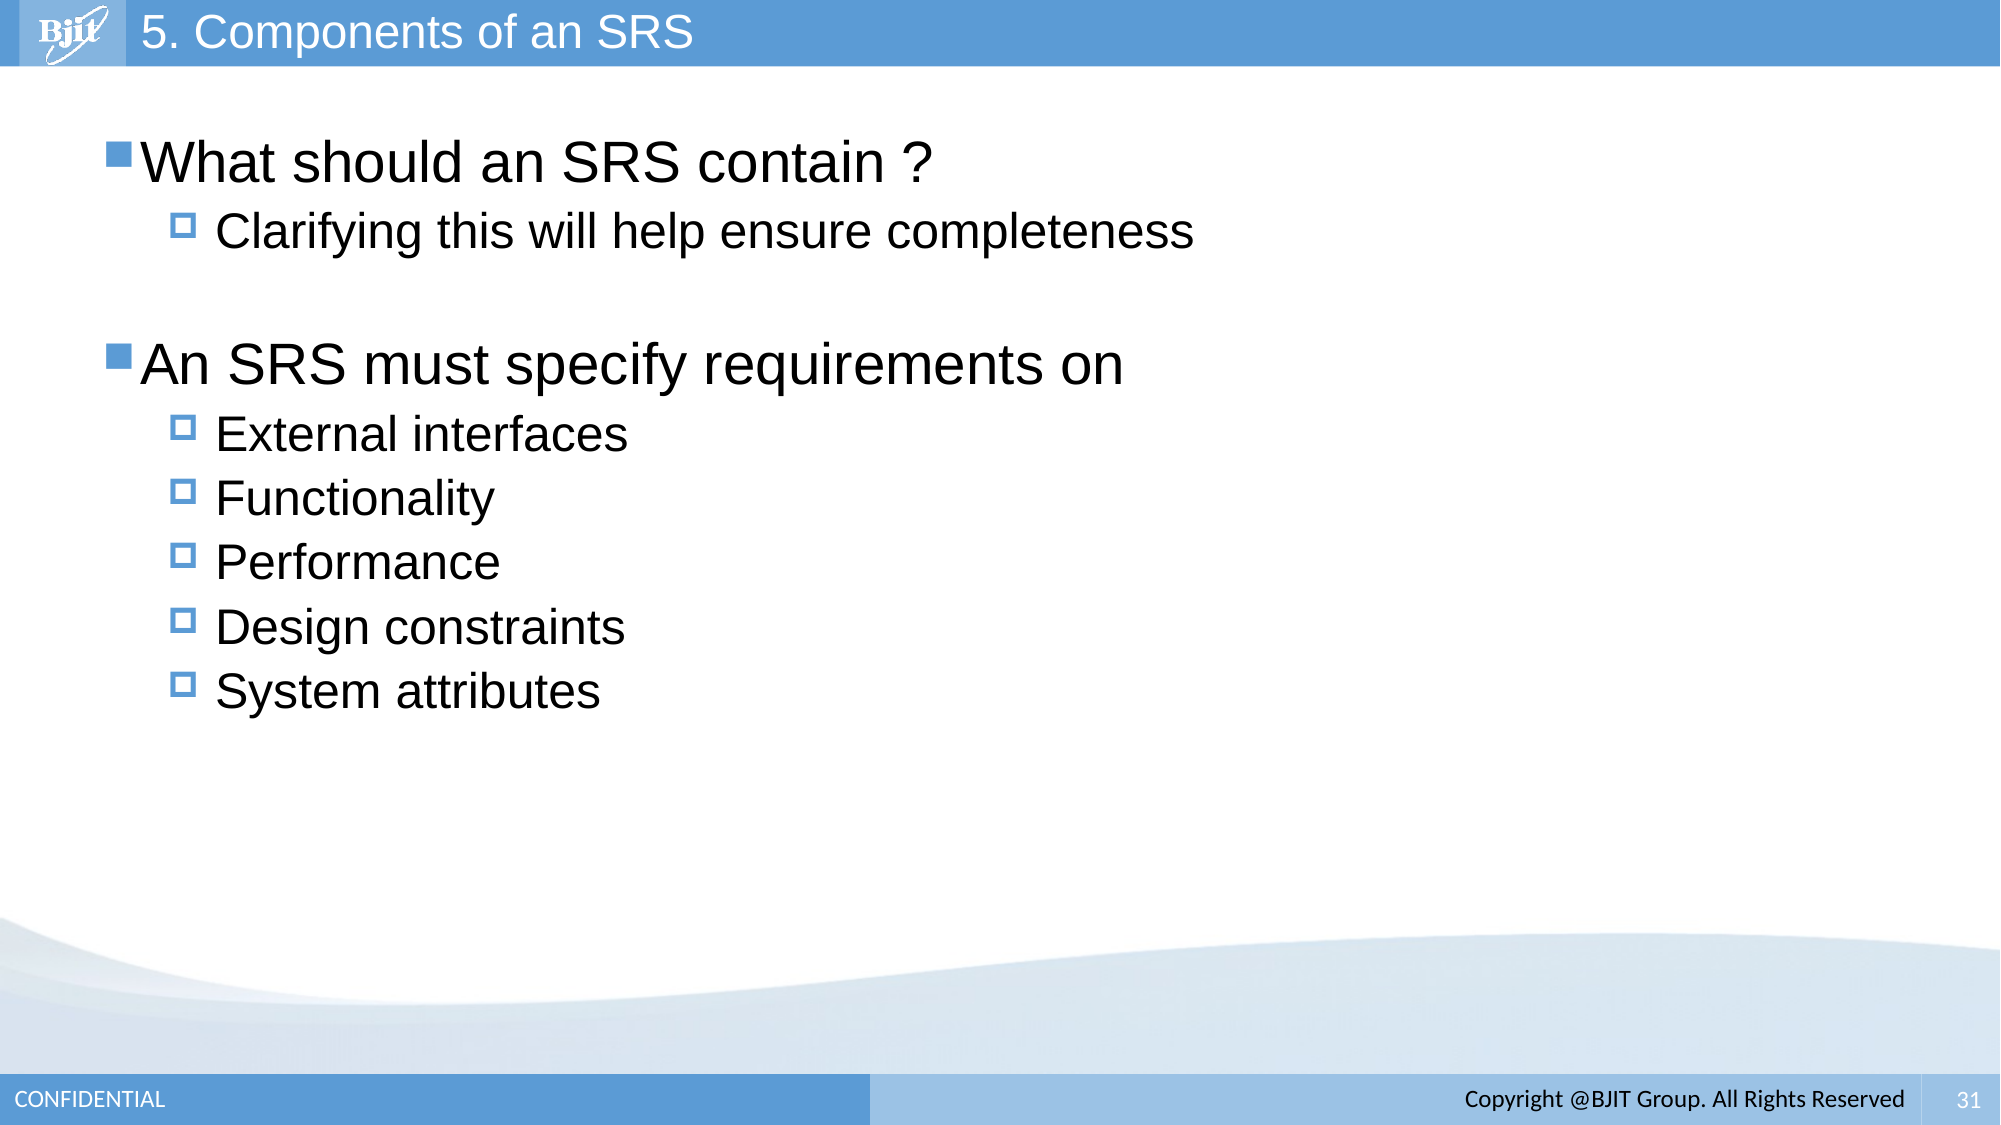

# 5. Components of an SRS
What should an SRS contain ?
Clarifying this will help ensure completeness
An SRS must specify requirements on
External interfaces
Functionality
Performance
Design constraints
System attributes